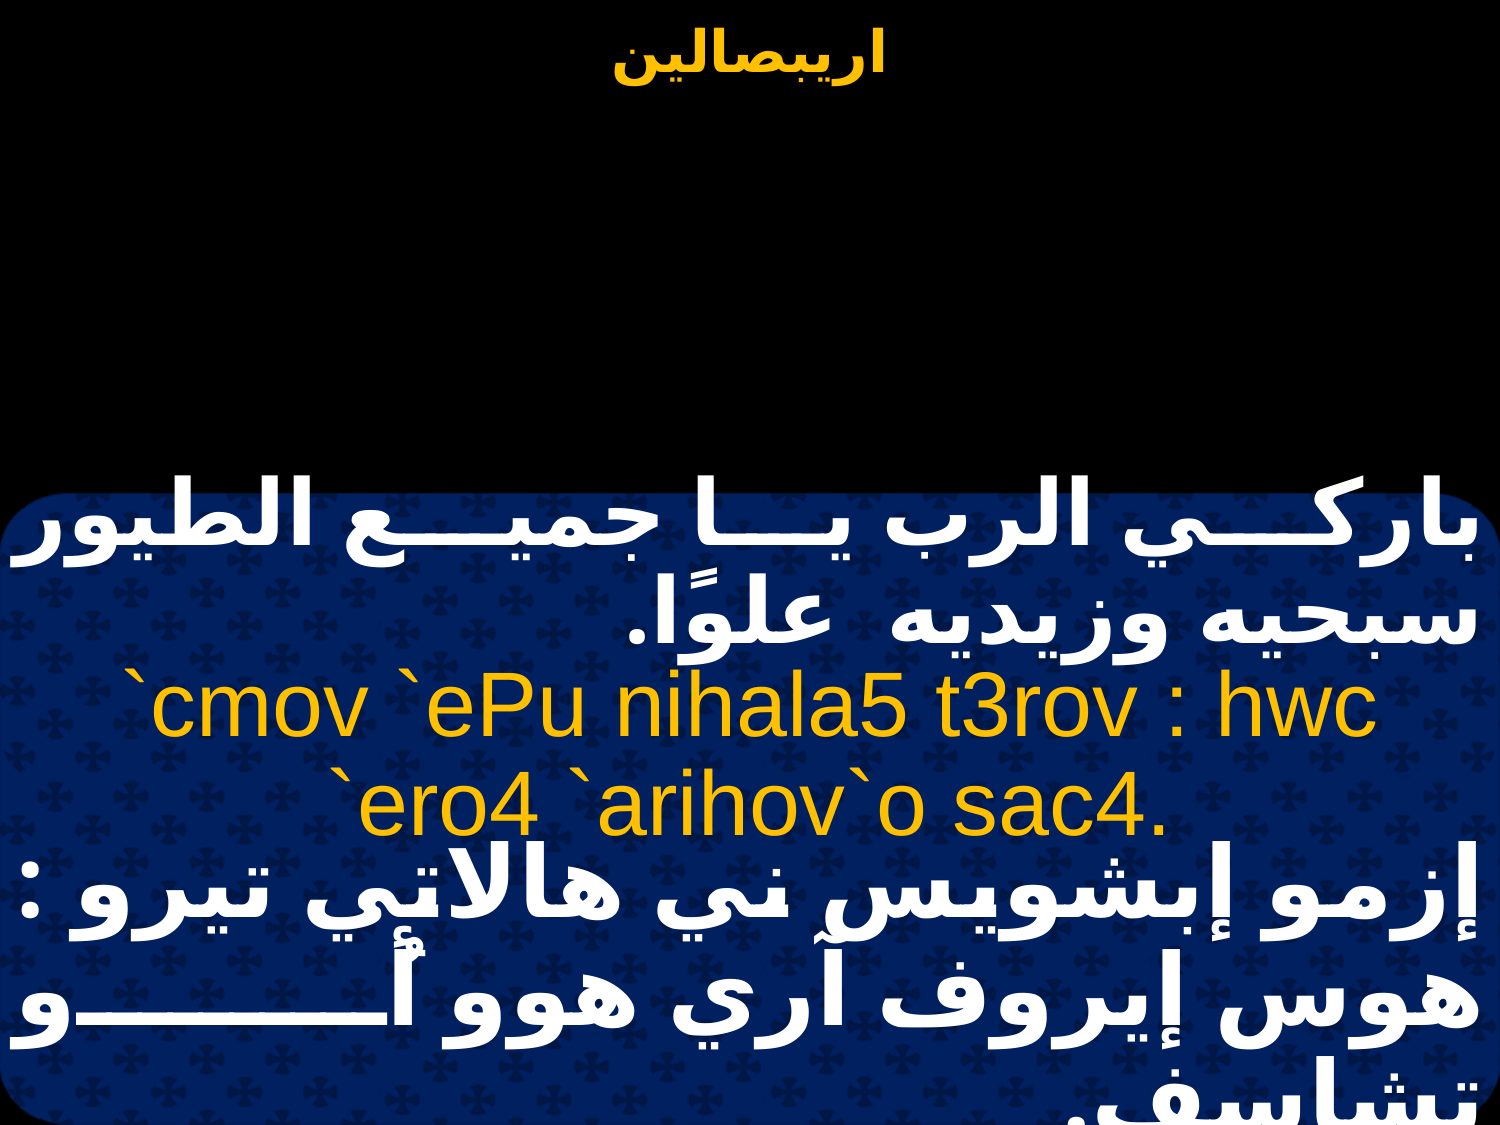

باركي الرب يا جميع الطيور سبحيه وزيديه  علوًا.

`cmov `ePu nihala5 t3rov : hwc `ero4 `arihov`o sac4.

إزمو إبشويس ني هالاتي تيرو : هوس إيروف آري هوو أُو تشاسف.